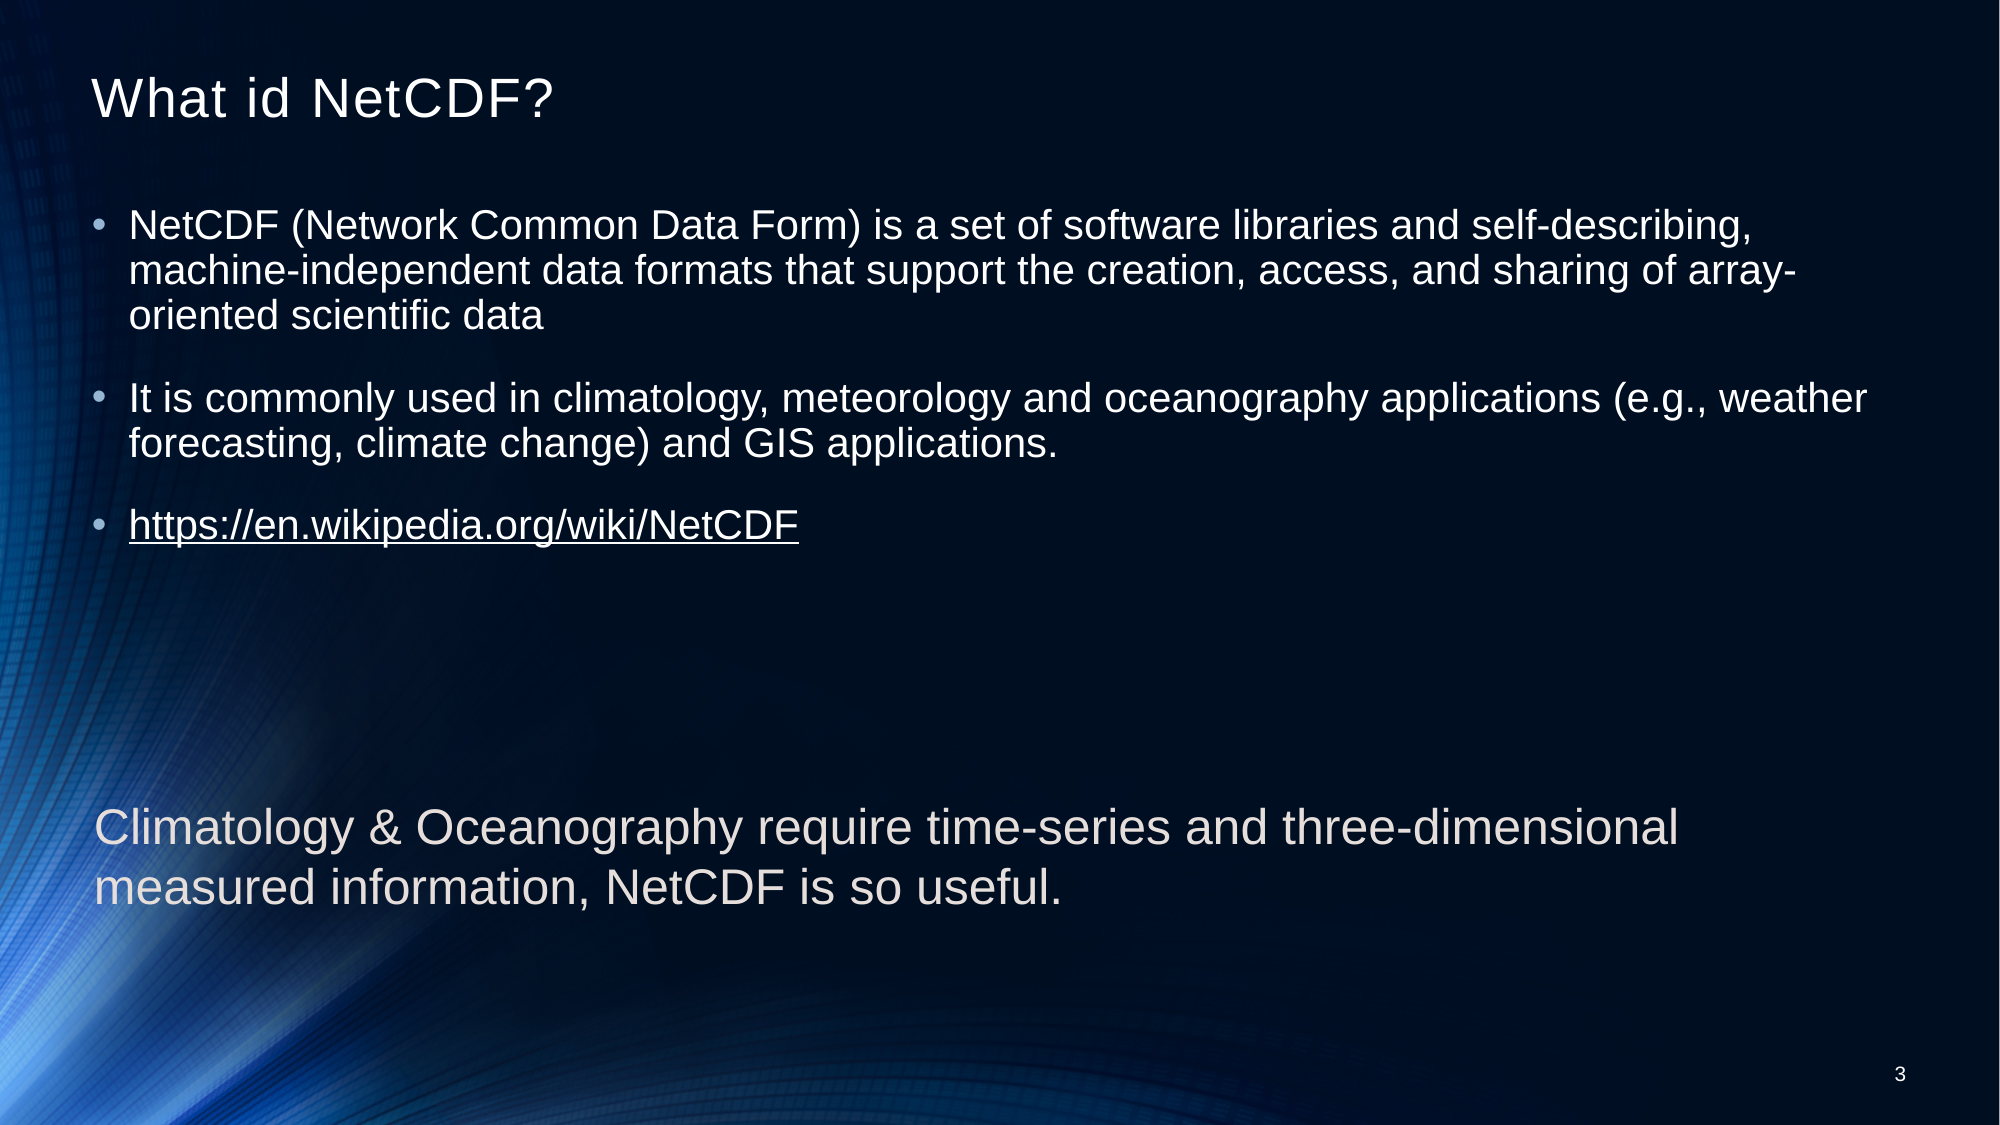

# What id NetCDF?
NetCDF (Network Common Data Form) is a set of software libraries and self-describing, machine-independent data formats that support the creation, access, and sharing of array-oriented scientific data
It is commonly used in climatology, meteorology and oceanography applications (e.g., weather forecasting, climate change) and GIS applications.
https://en.wikipedia.org/wiki/NetCDF
Climatology & Oceanography require time-series and three-dimensional measured information, NetCDF is so useful.
3